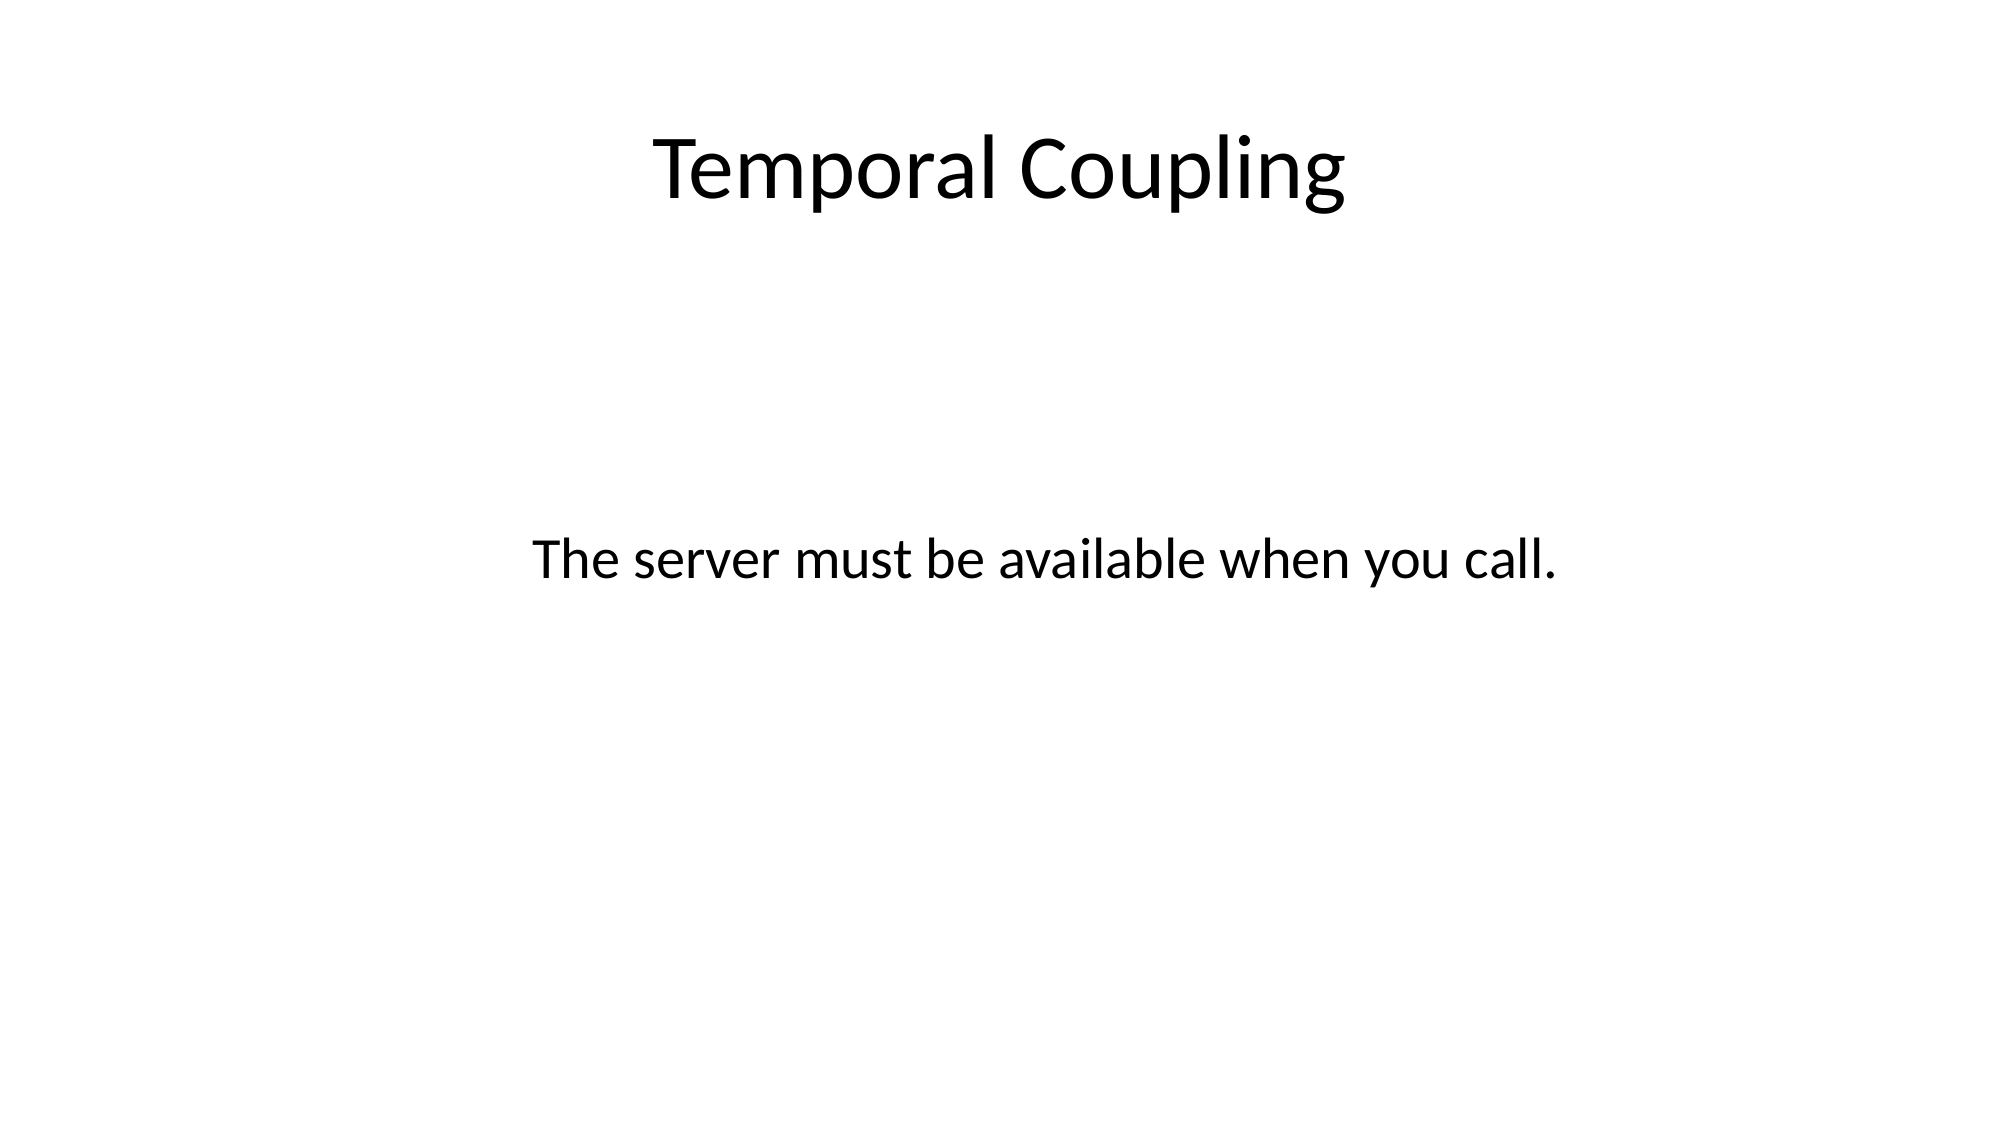

# Temporal Coupling
The server must be available when you call.